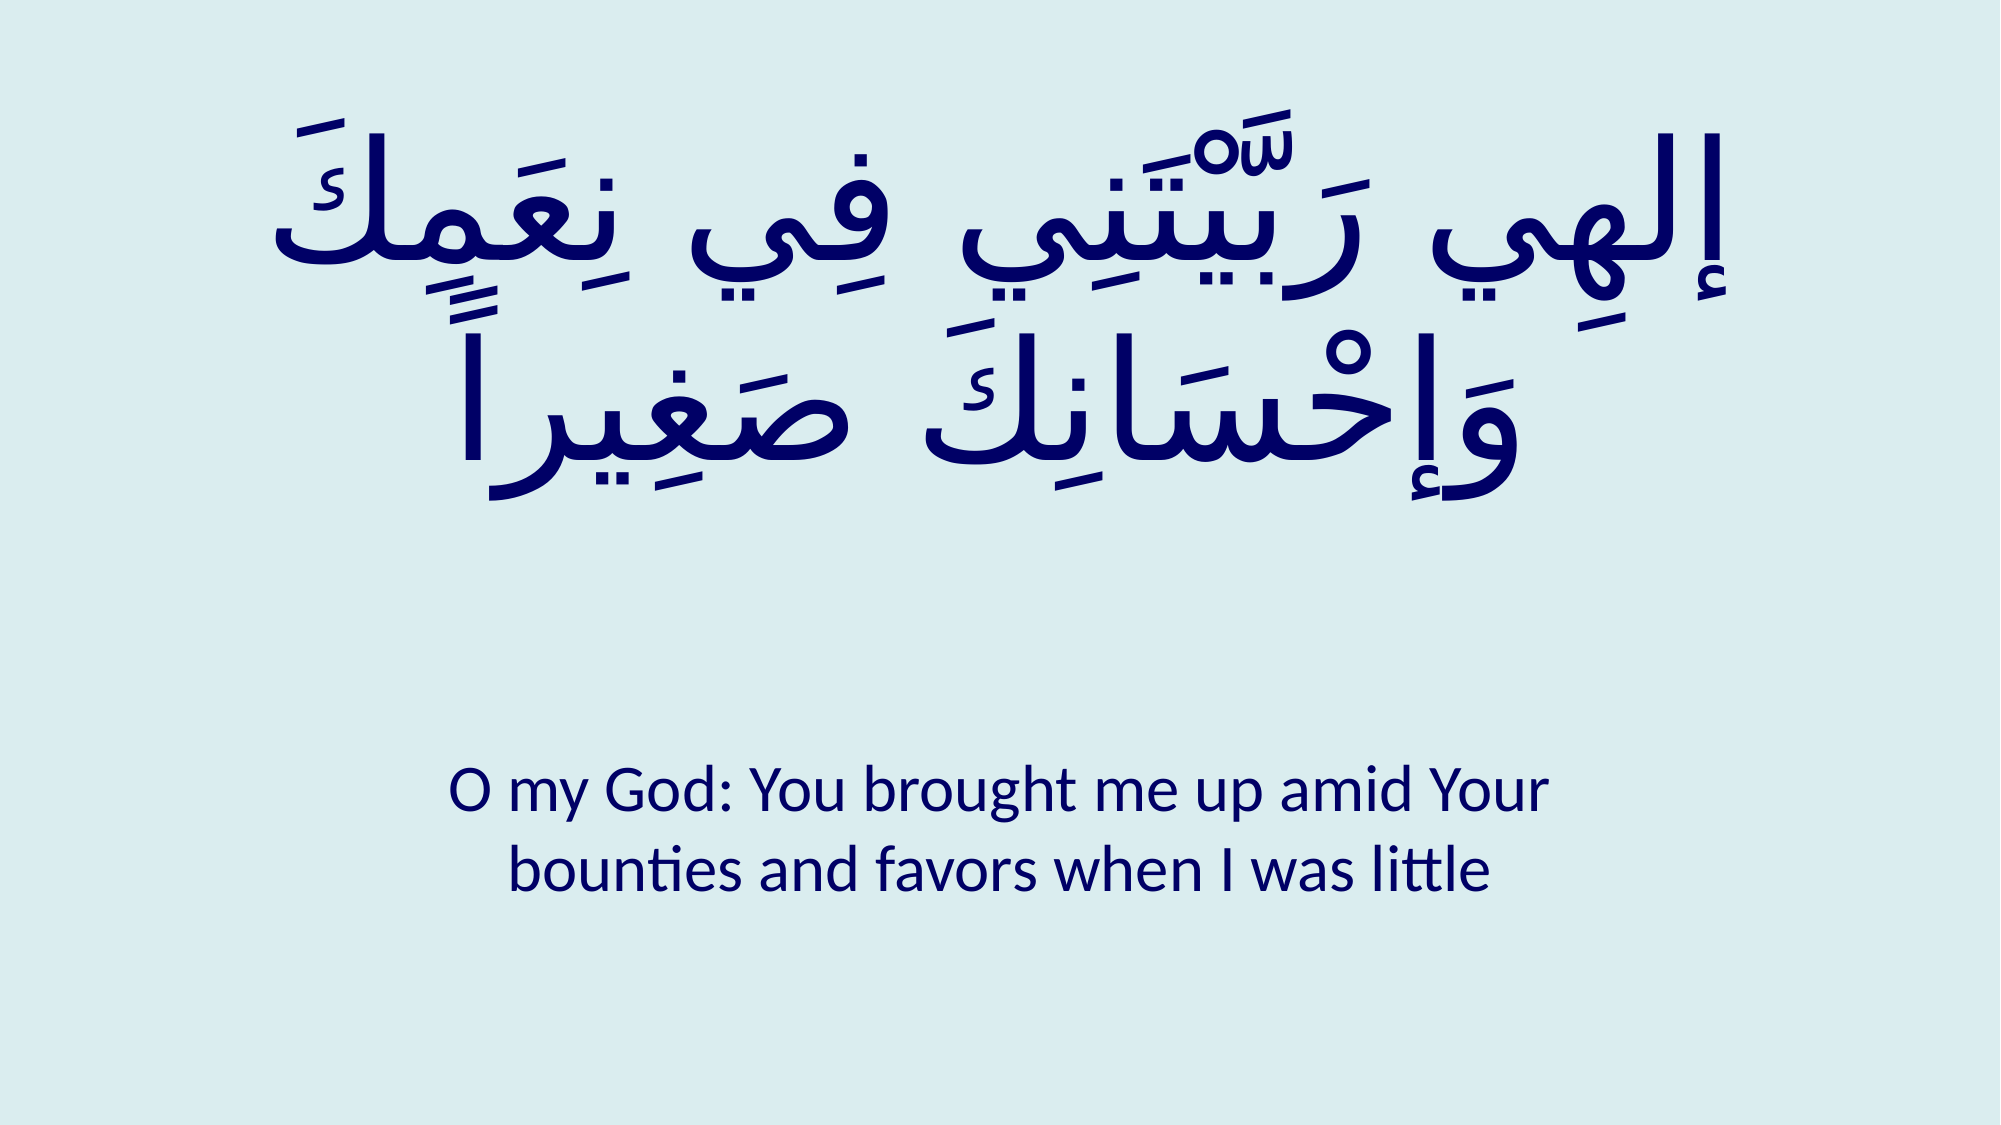

# إلهِي رَبَّيْتَنِي فِي نِعَمِكَ وَإحْسَانِكَ صَغِيراً
O my God: You brought me up amid Your bounties and favors when I was little